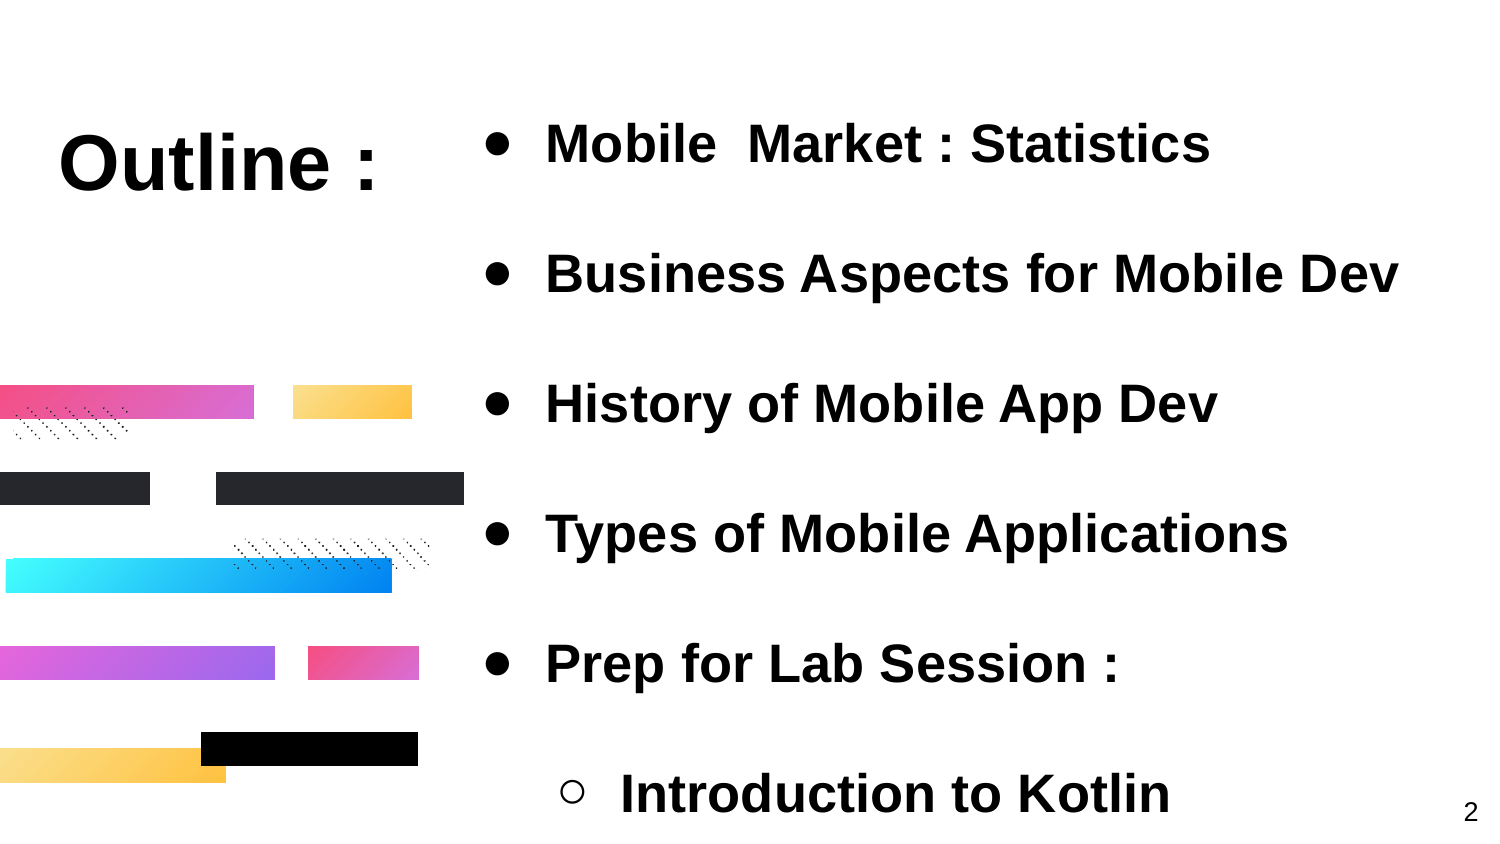

Mobile  Market : Statistics
Business Aspects for Mobile Dev
History of Mobile App Dev
Types of Mobile Applications
Prep for Lab Session :
Introduction to Kotlin
# Outline :
2